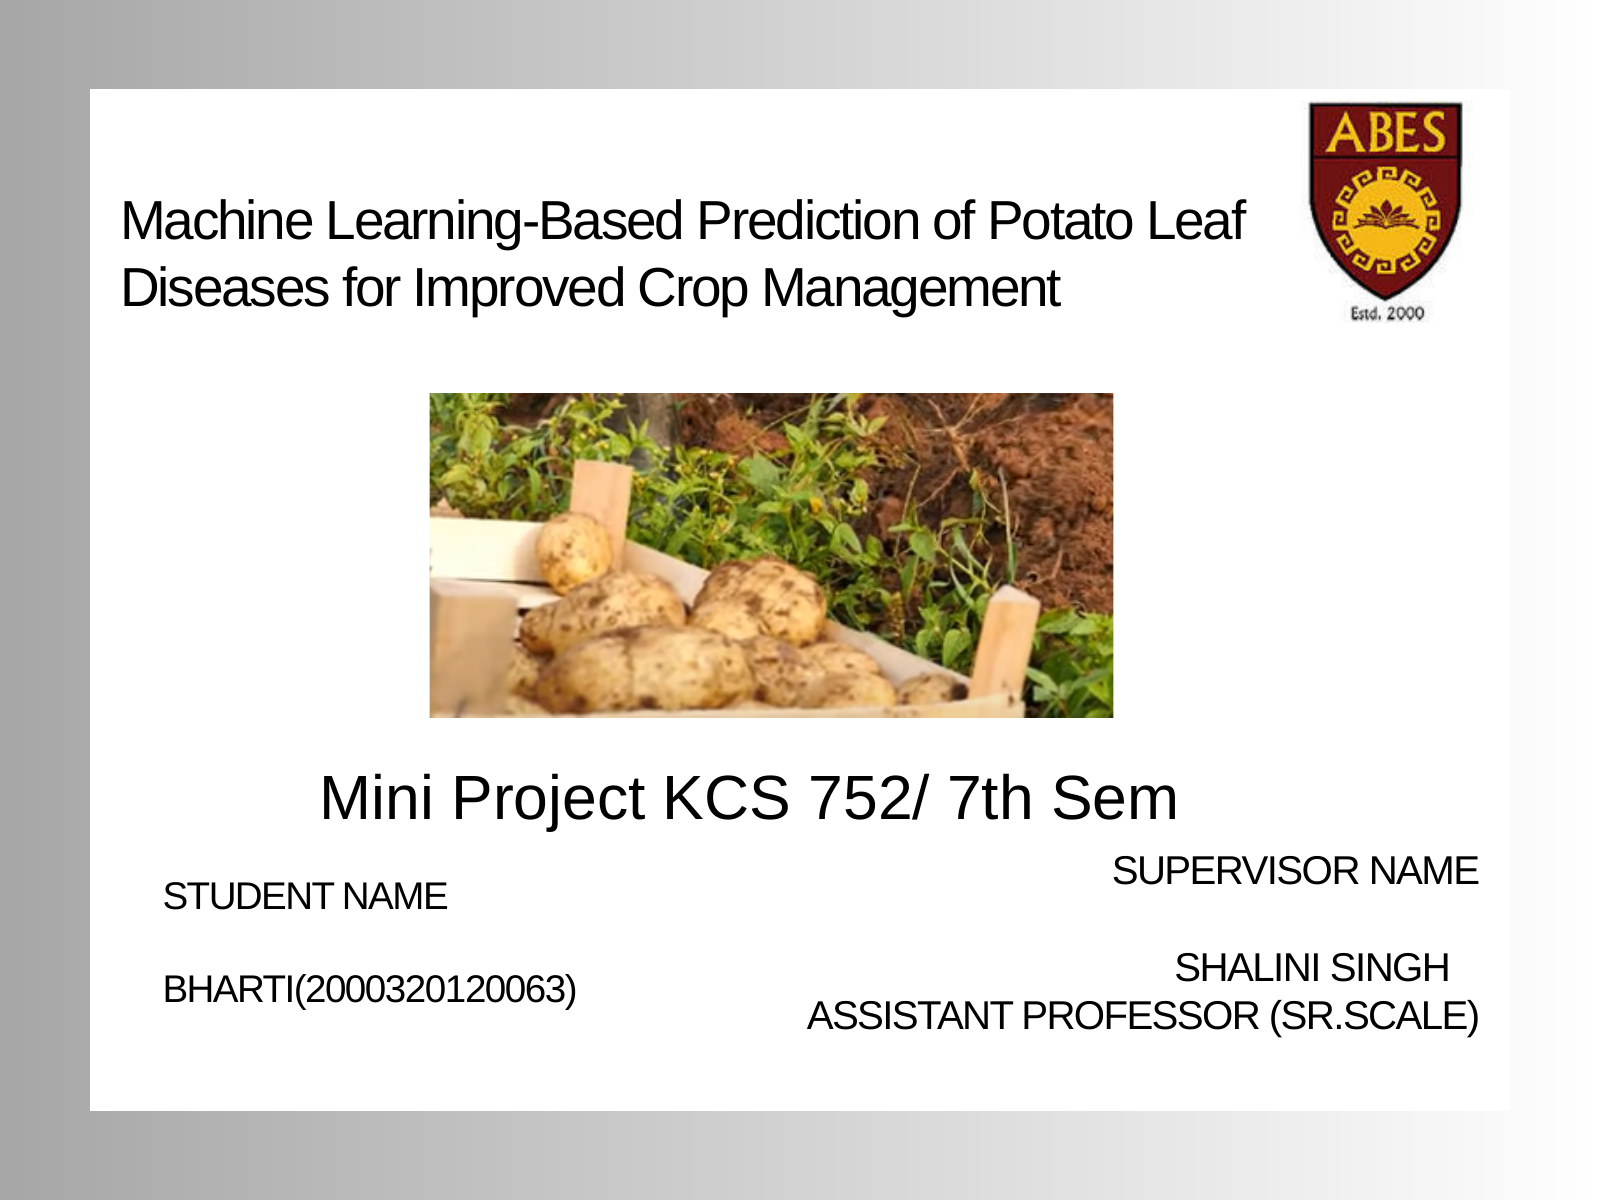

Machine Learning-Based Prediction of Potato Leaf Diseases for Improved Crop Management

Mini Project KCS 752/ 7th Sem
SUPERVISOR NAME

SHALINI SINGH
ASSISTANT PROFESSOR (SR.SCALE)
STUDENT NAME

BHARTI(2000320120063)